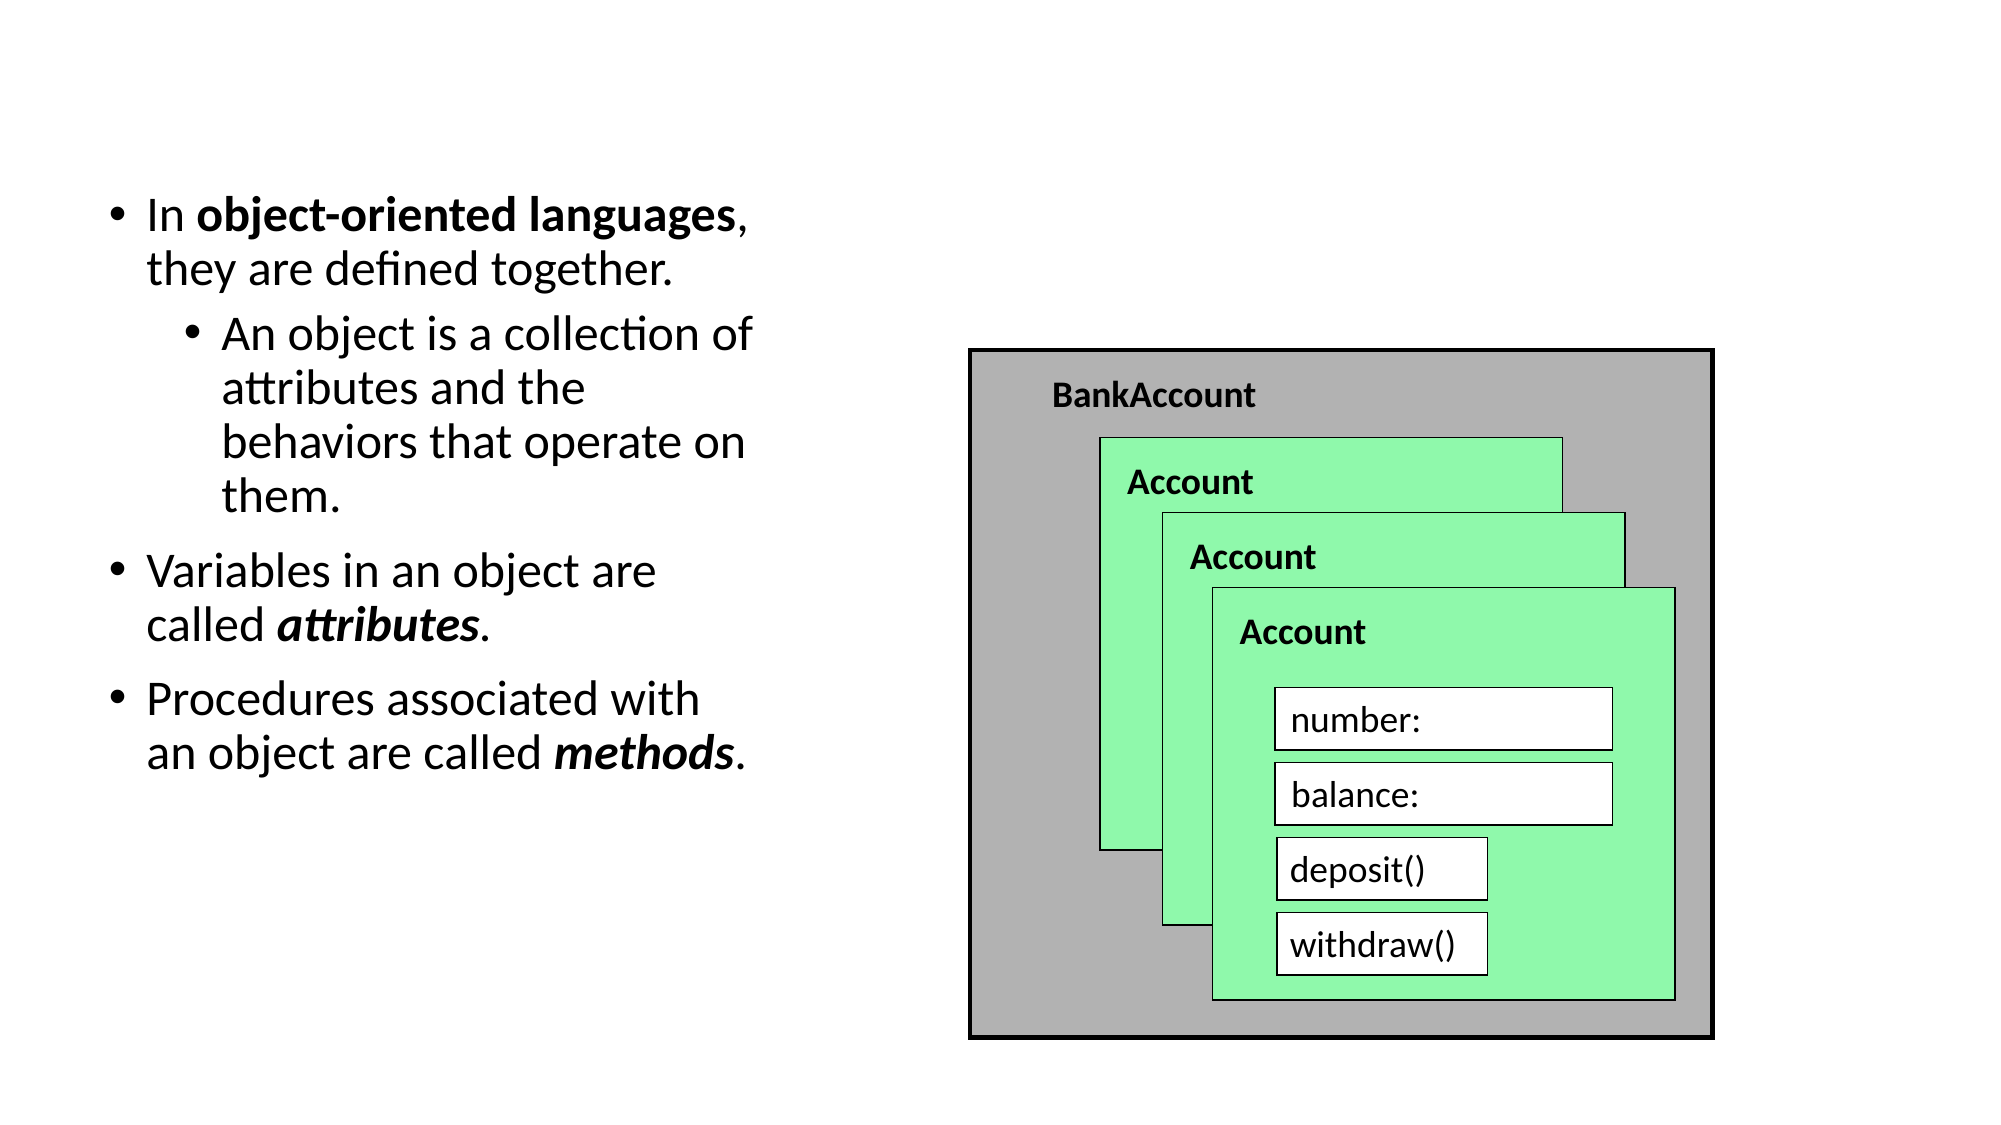

In object-oriented languages, they are defined together.
An object is a collection of attributes and the behaviors that operate on them.
Variables in an object are called attributes.
Procedures associated with an object are called methods.

BankAccount

Account

Account

Account

number:

balance:
deposit()

withdraw()